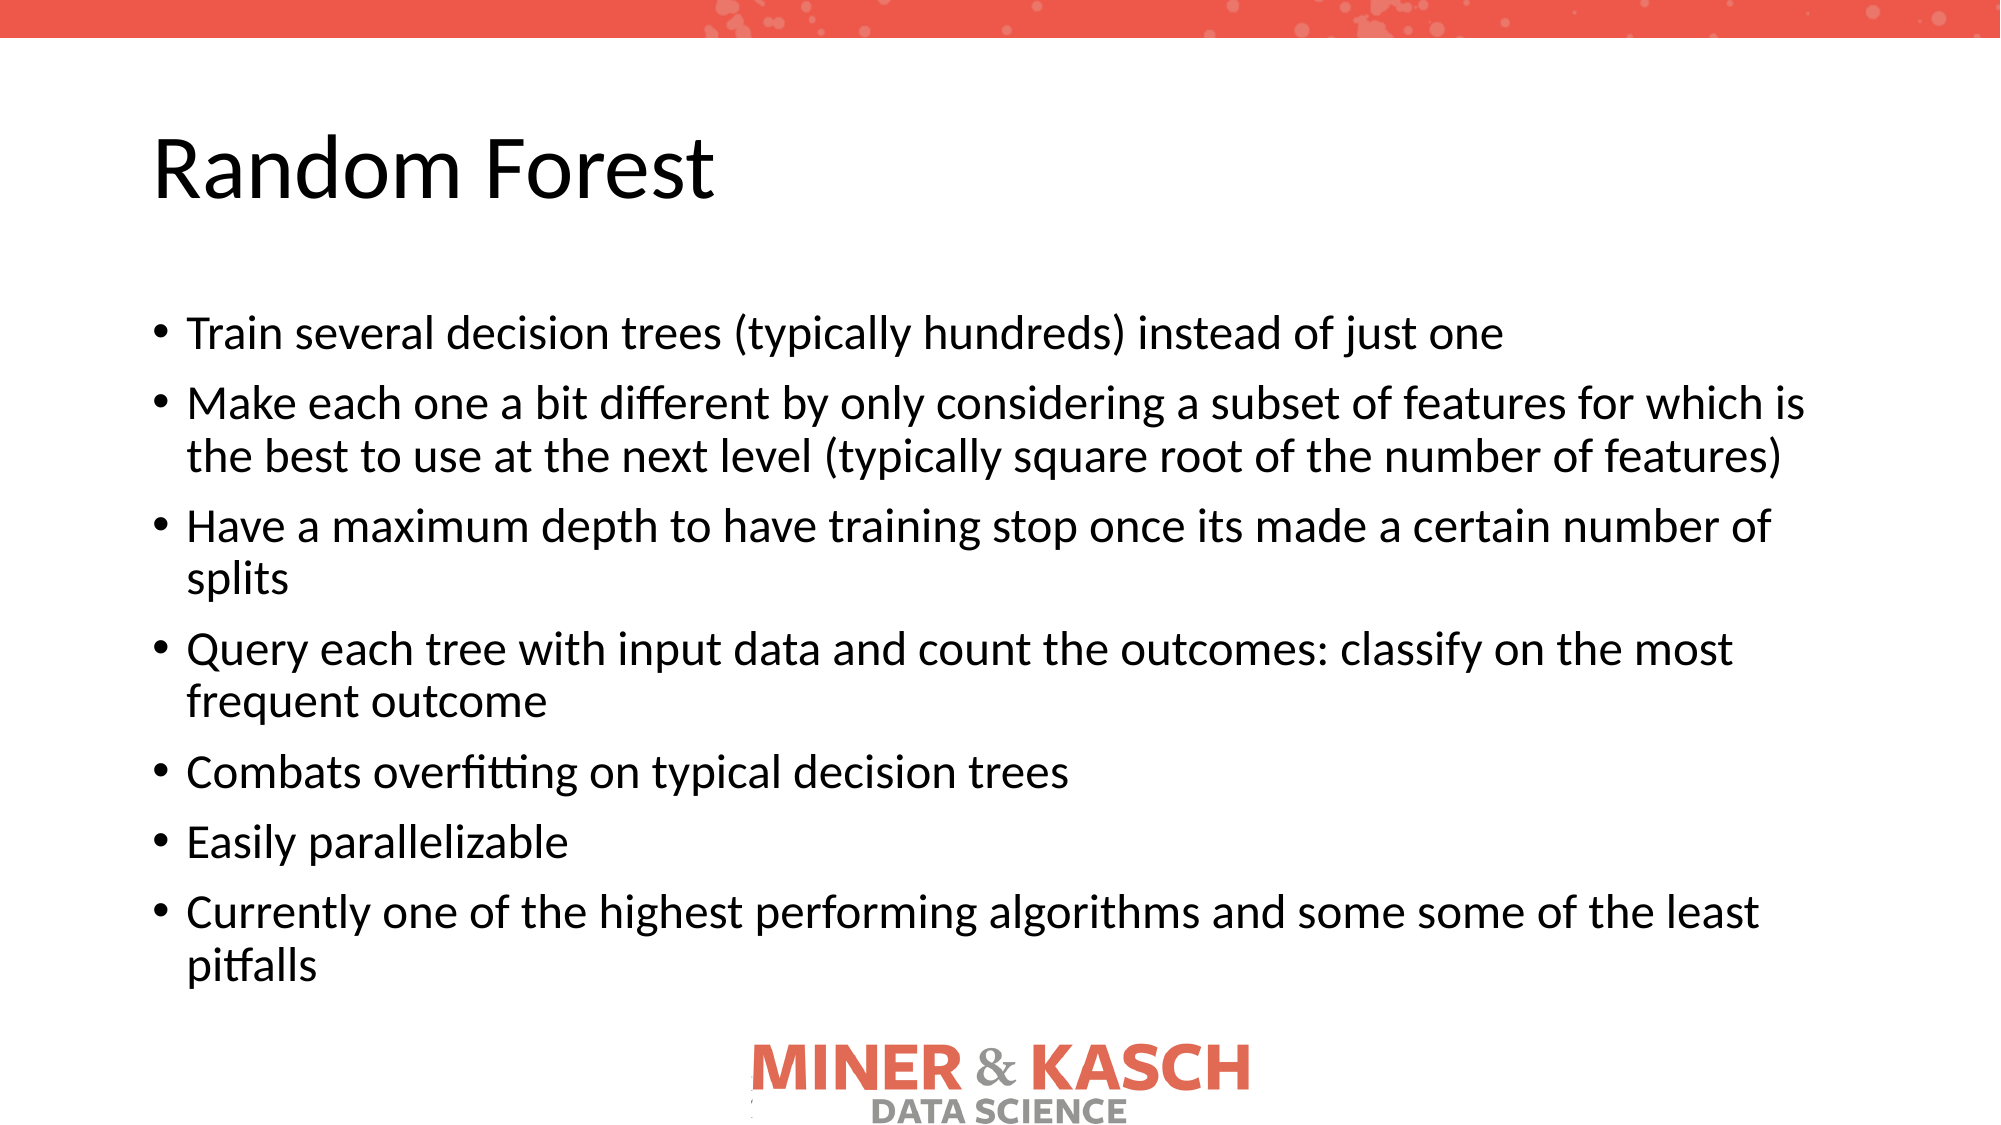

# Random Forest
Train several decision trees (typically hundreds) instead of just one
Make each one a bit different by only considering a subset of features for which is the best to use at the next level (typically square root of the number of features)
Have a maximum depth to have training stop once its made a certain number of splits
Query each tree with input data and count the outcomes: classify on the most frequent outcome
Combats overfitting on typical decision trees
Easily parallelizable
Currently one of the highest performing algorithms and some some of the least pitfalls